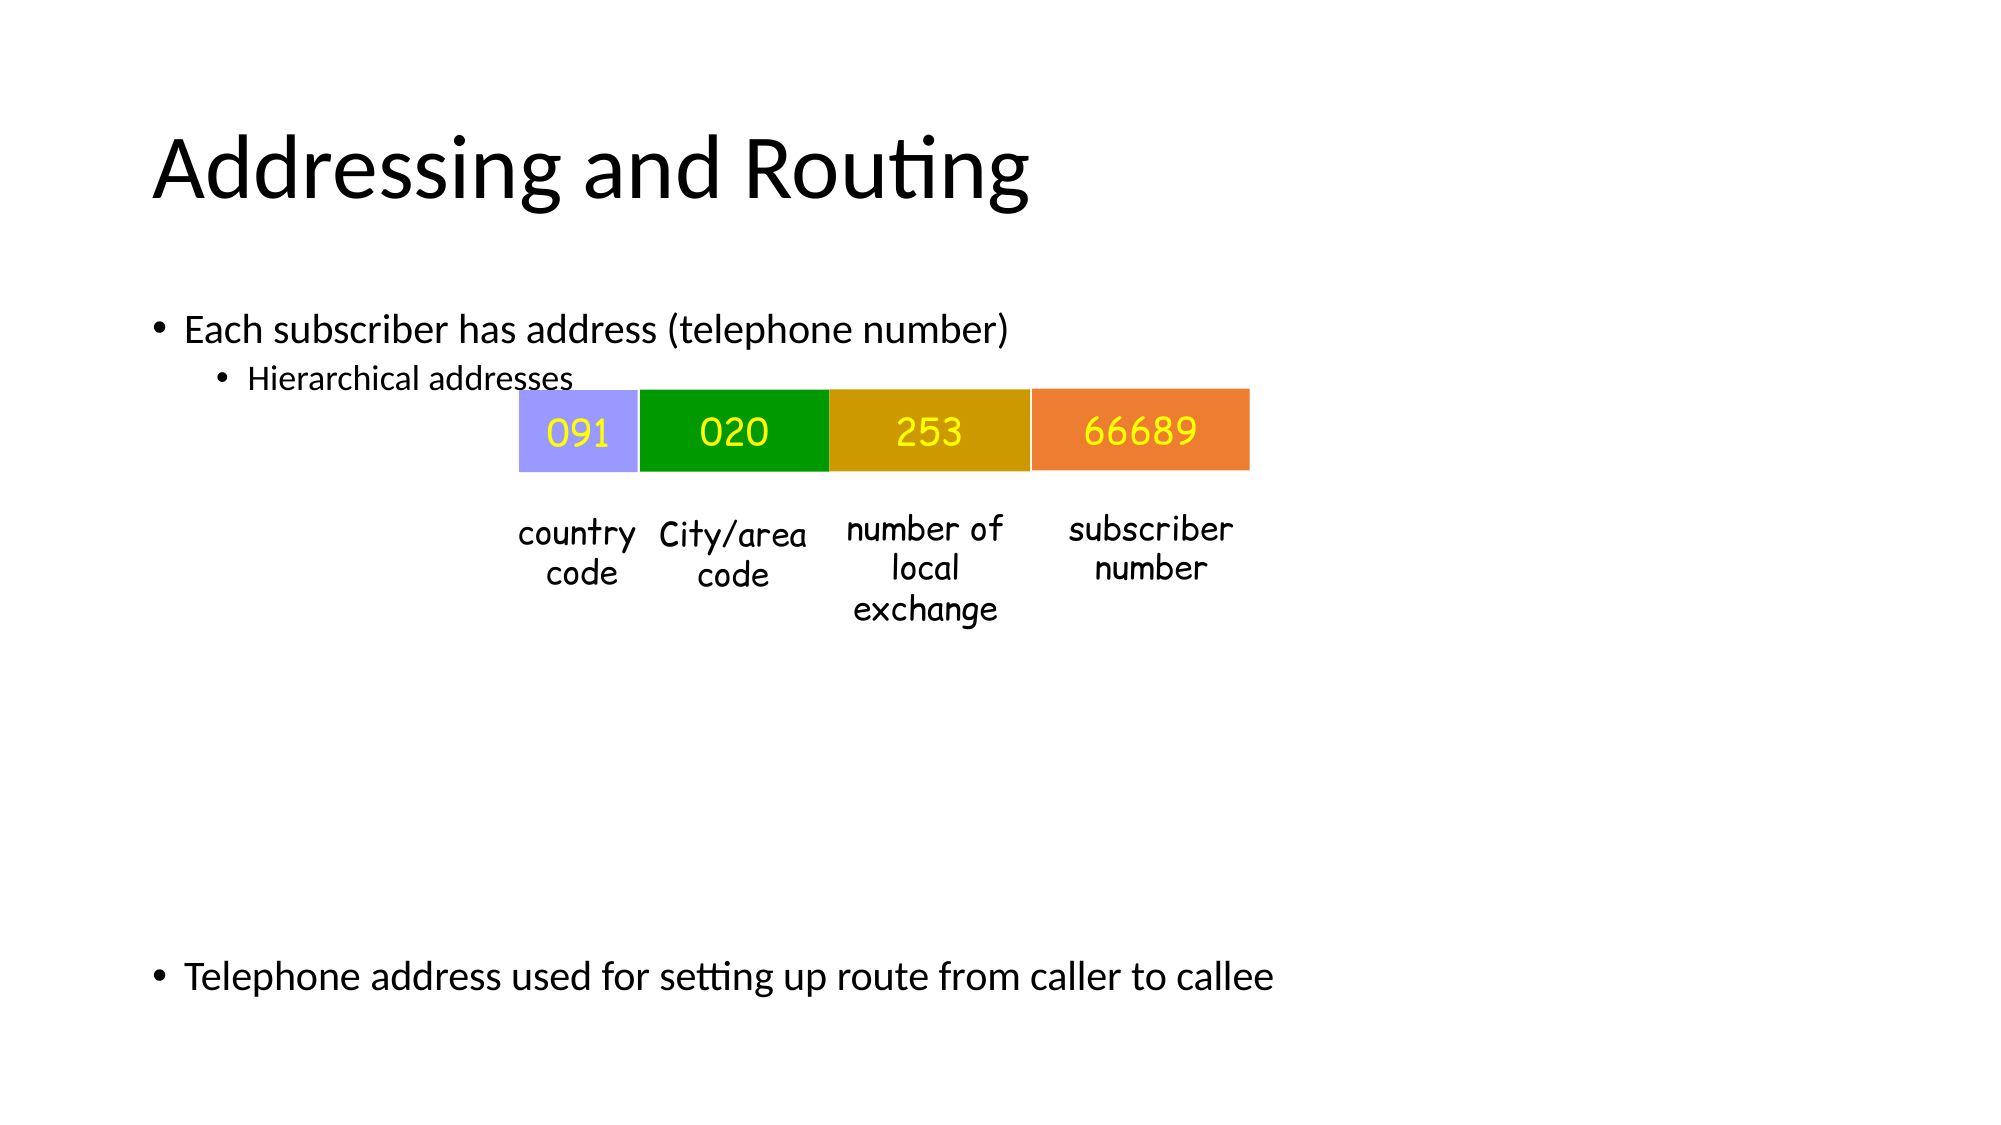

# Addressing and Routing
Each subscriber has address (telephone number)
Hierarchical addresses

Telephone address used for setting up route from caller to callee
66689
253
020
091
number of
local
exchange
subscriber
number
country
code
City/area
code
CONFIDENTIAL© Copyright 2008 Tech Mahindra Limited
25